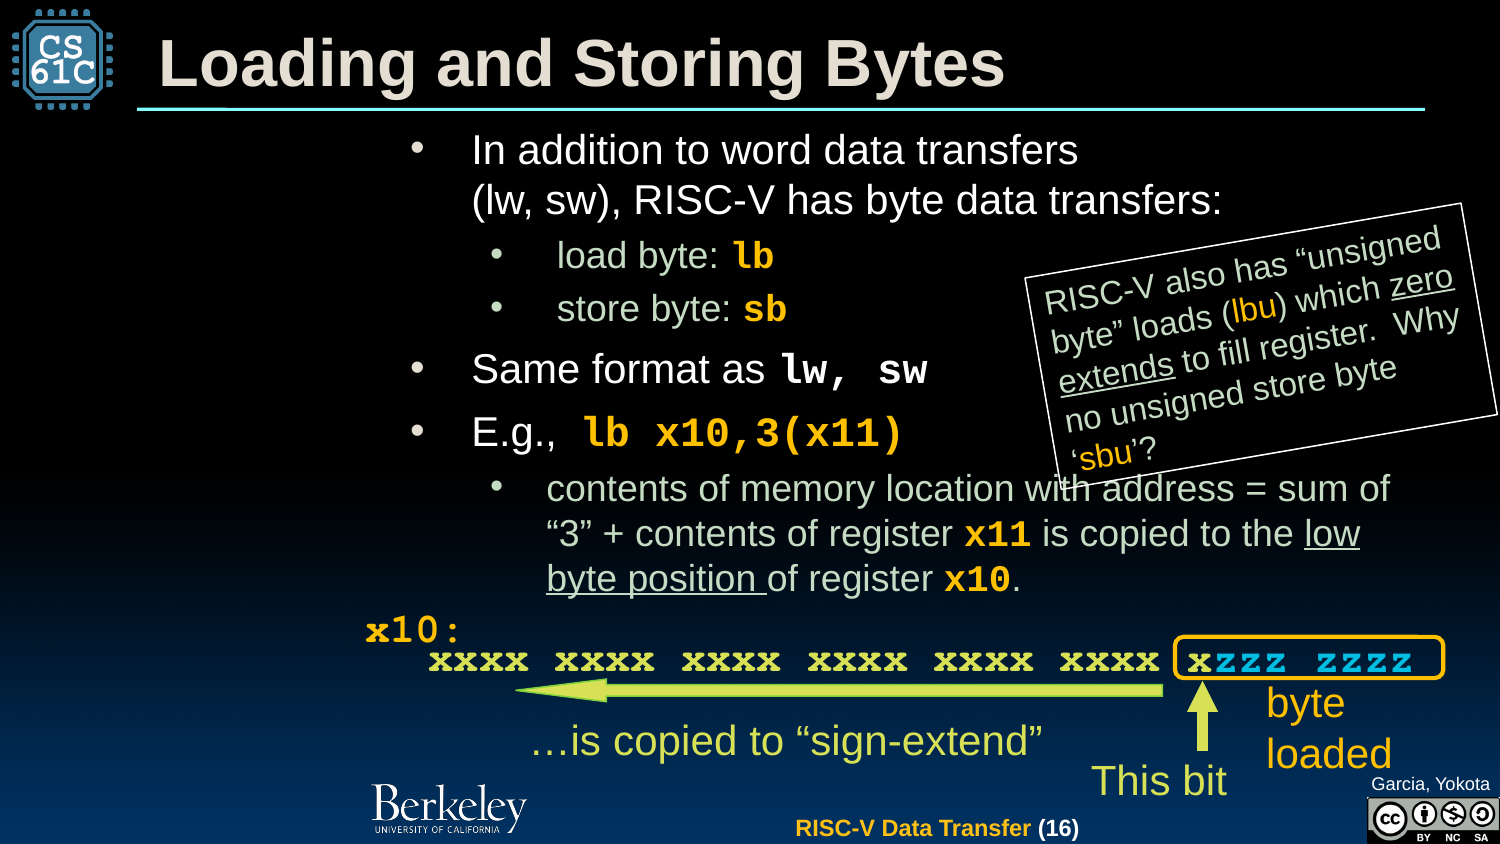

# Loading and Storing Bytes
In addition to word data transfers
(lw, sw), RISC-V has byte data transfers:
 load byte: lb
 store byte: sb
Same format as lw, sw
E.g.,  lb x10,3(x11)
contents of memory location with address = sum of “3” + contents of register x11 is copied to the low byte position of register x10.
RISC-V also has “unsigned byte” loads (lbu) which zero extends to fill register.  Why no unsigned store byte ‘sbu’?
x10:
xxxx xxxx xxxx xxxx xxxx xxxx

…is copied to “sign-extend”
xzzz zzzz

byte
loaded
This bit